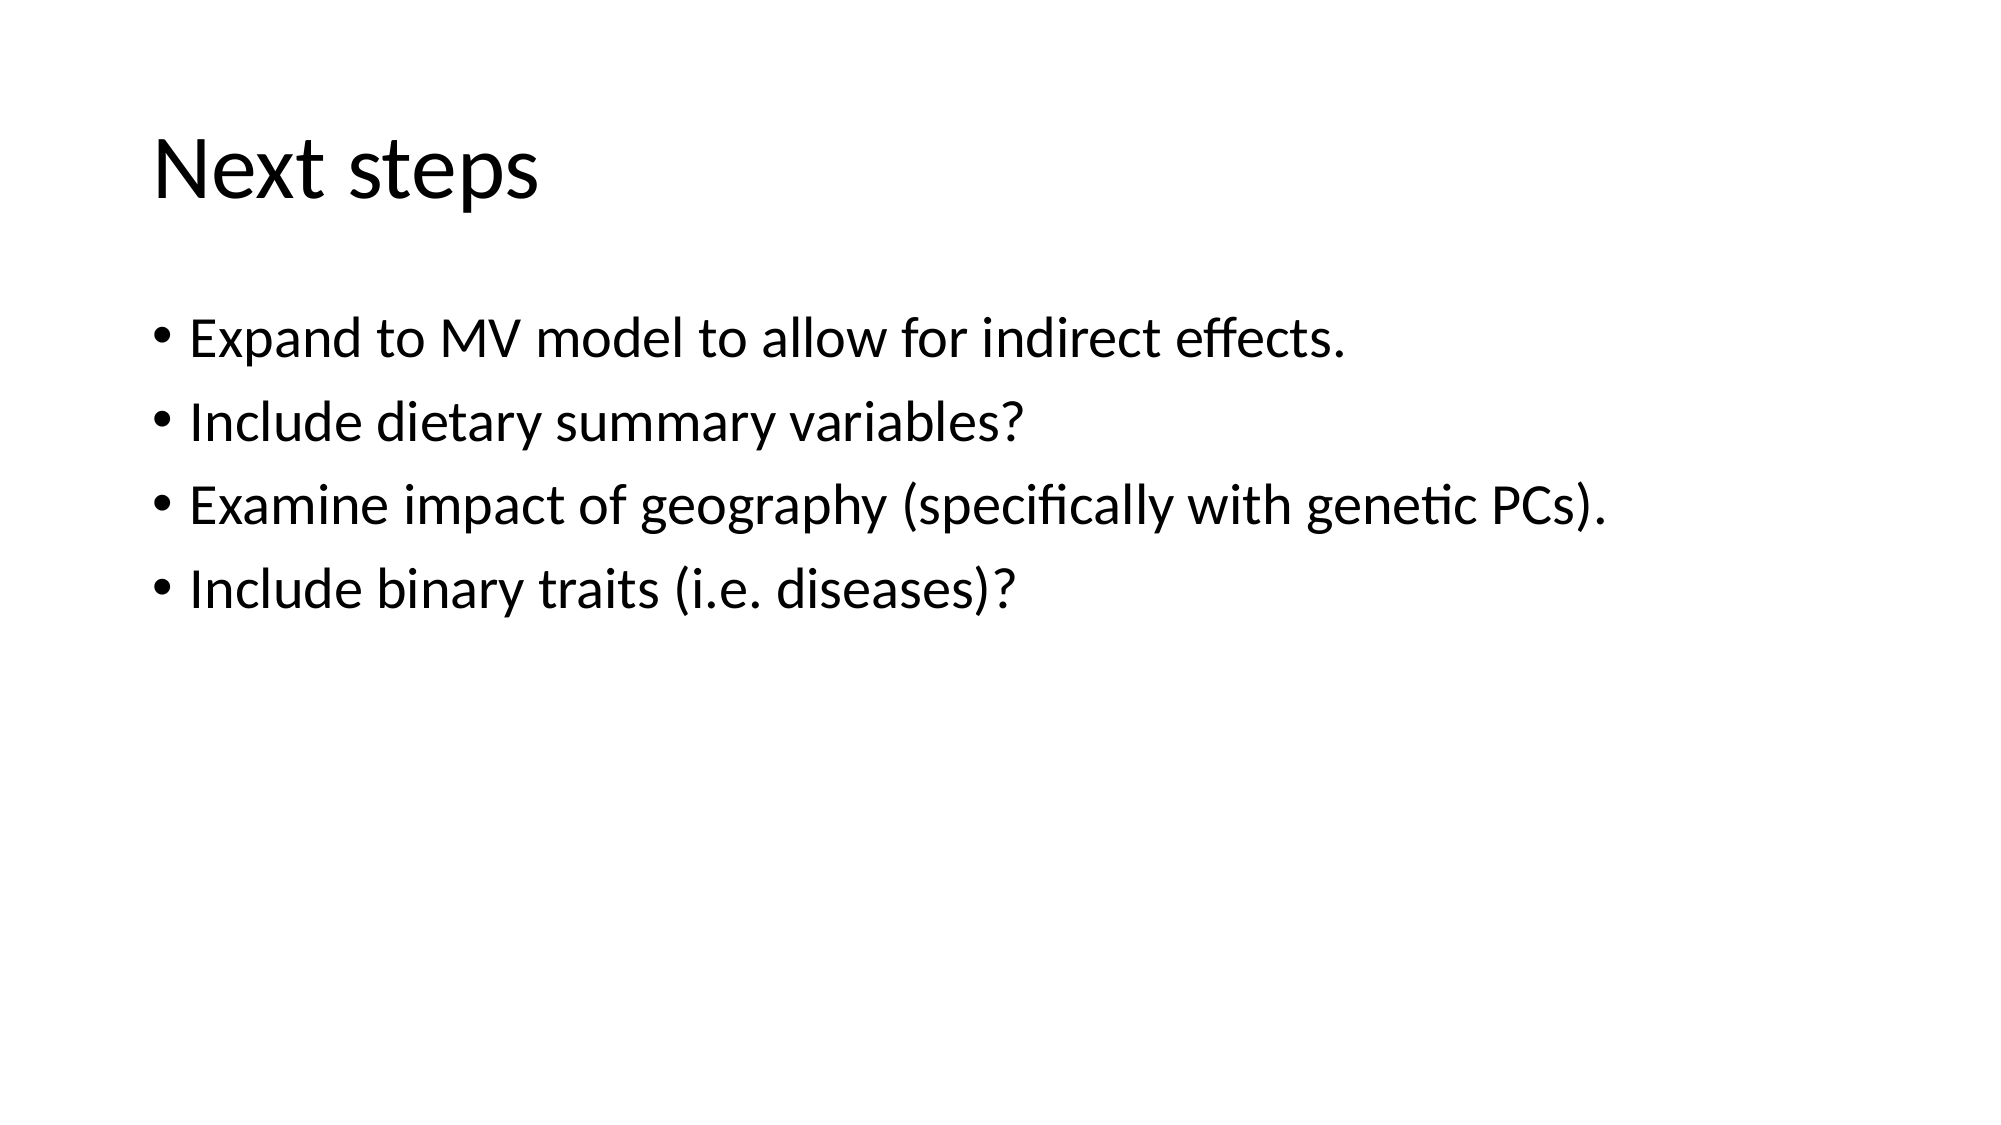

# Next steps
Expand to MV model to allow for indirect effects.
Include dietary summary variables?
Examine impact of geography (specifically with genetic PCs).
Include binary traits (i.e. diseases)?